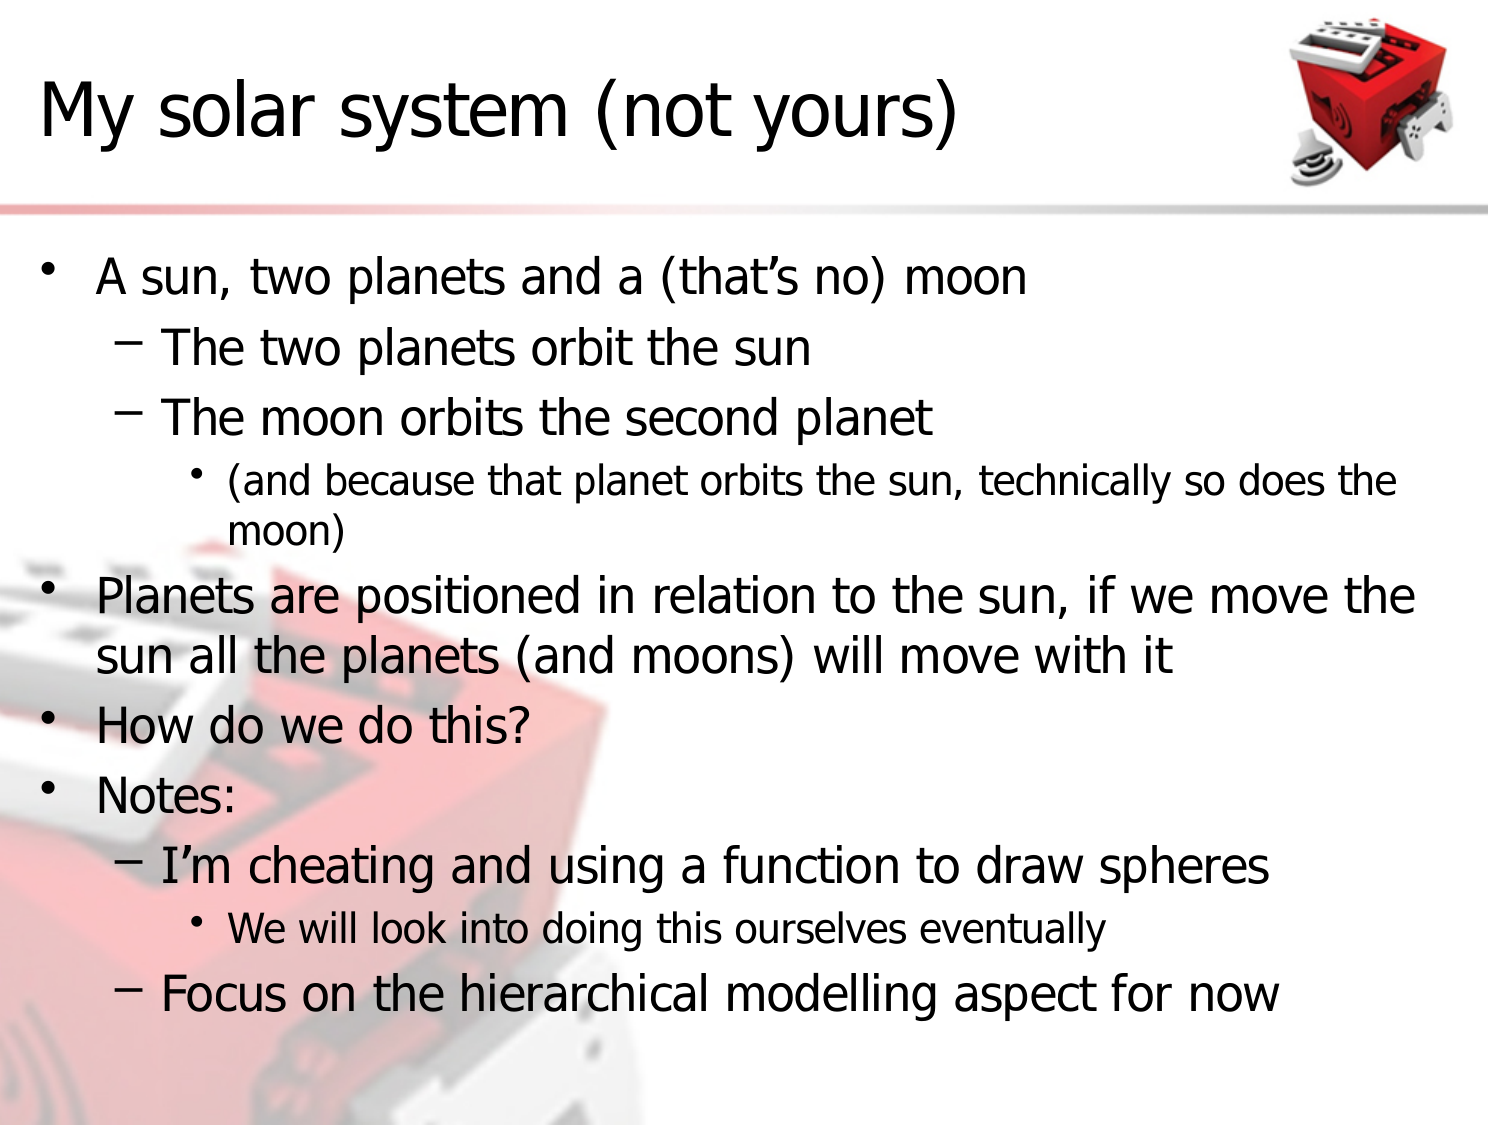

# My solar system (not yours)
A sun, two planets and a (that’s no) moon
The two planets orbit the sun
The moon orbits the second planet
(and because that planet orbits the sun, technically so does the moon)
Planets are positioned in relation to the sun, if we move the sun all the planets (and moons) will move with it
How do we do this?
Notes:
I’m cheating and using a function to draw spheres
We will look into doing this ourselves eventually
Focus on the hierarchical modelling aspect for now